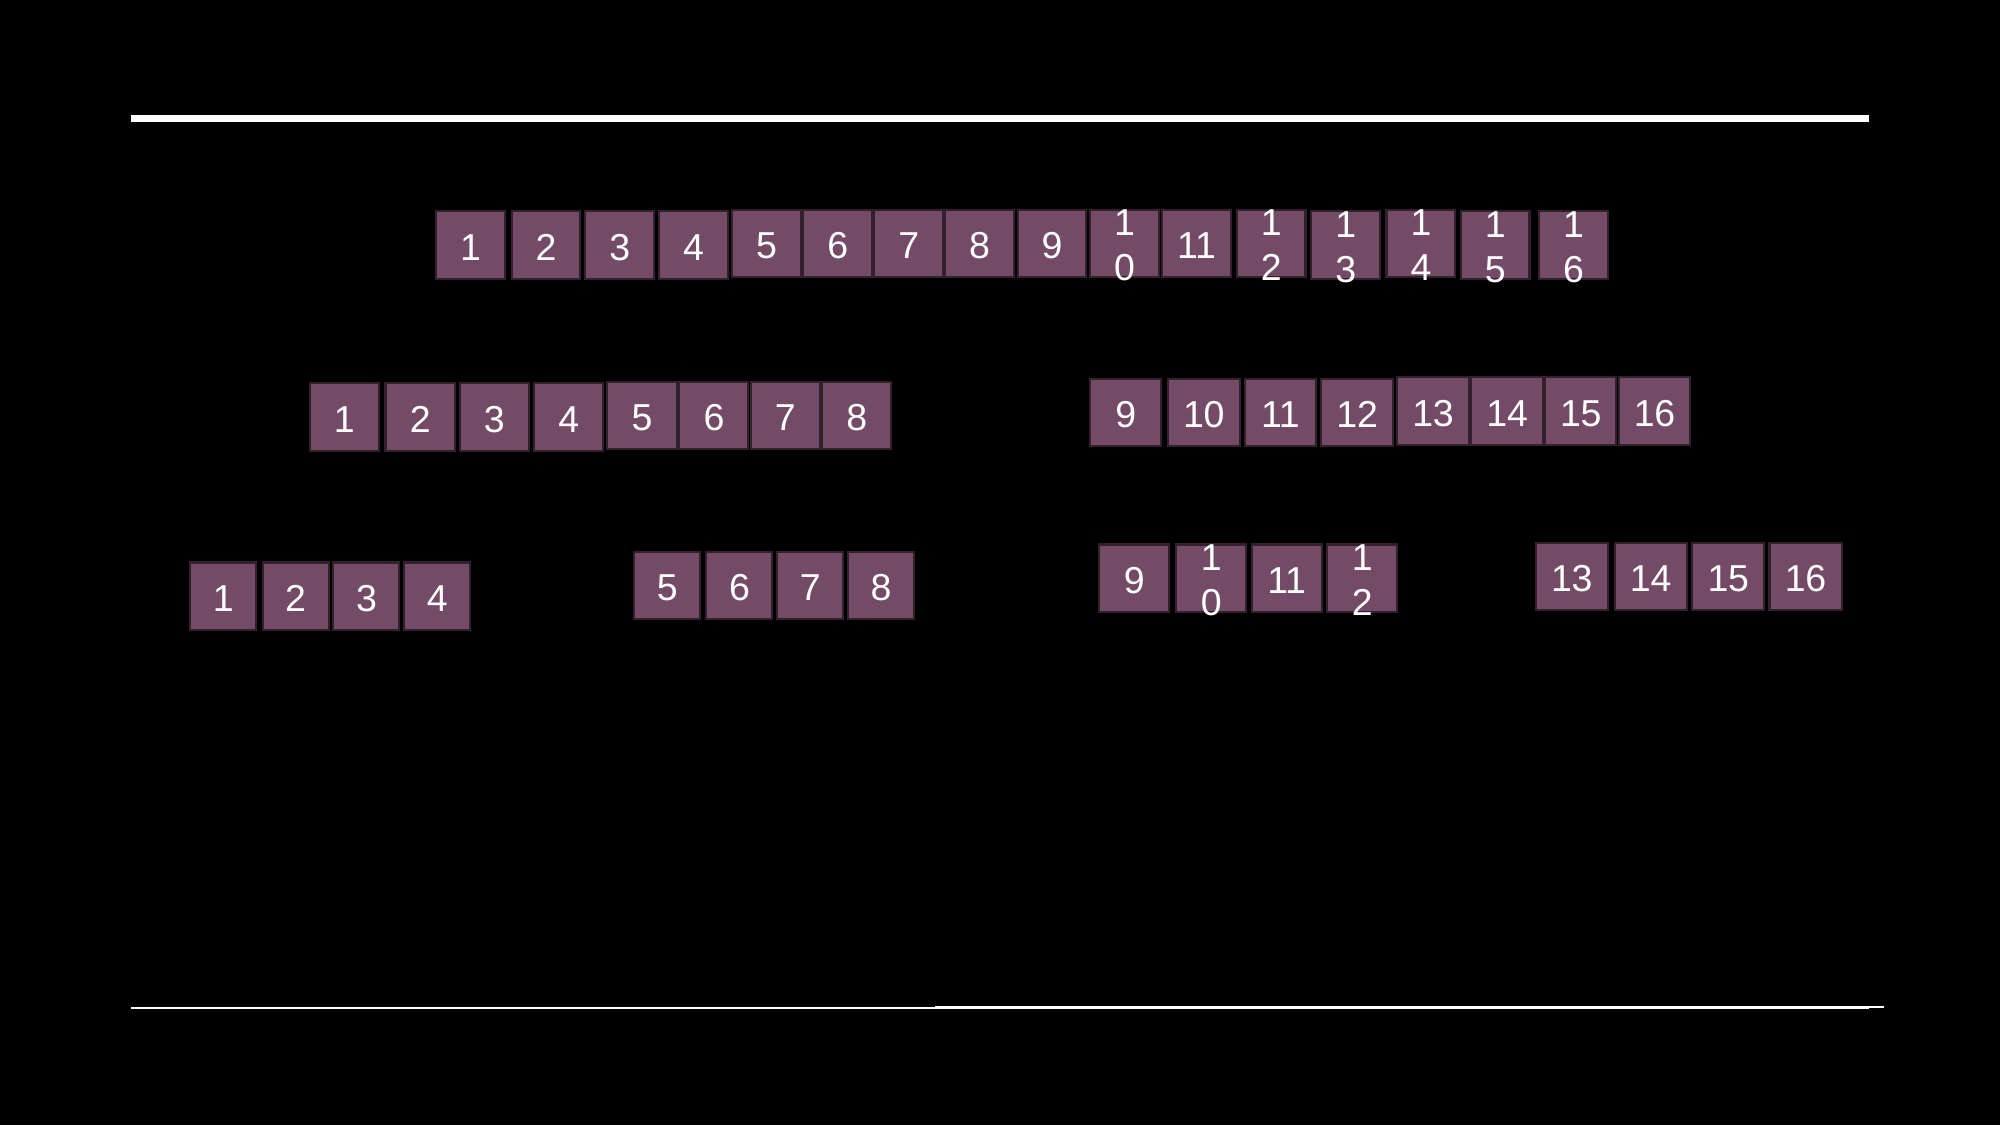

5
6
7
8
9
10
11
12
14
1
2
3
4
13
15
16
13
14
15
16
9
10
11
12
5
6
7
8
1
2
3
4
13
14
15
16
9
10
11
12
5
6
7
8
1
2
3
4